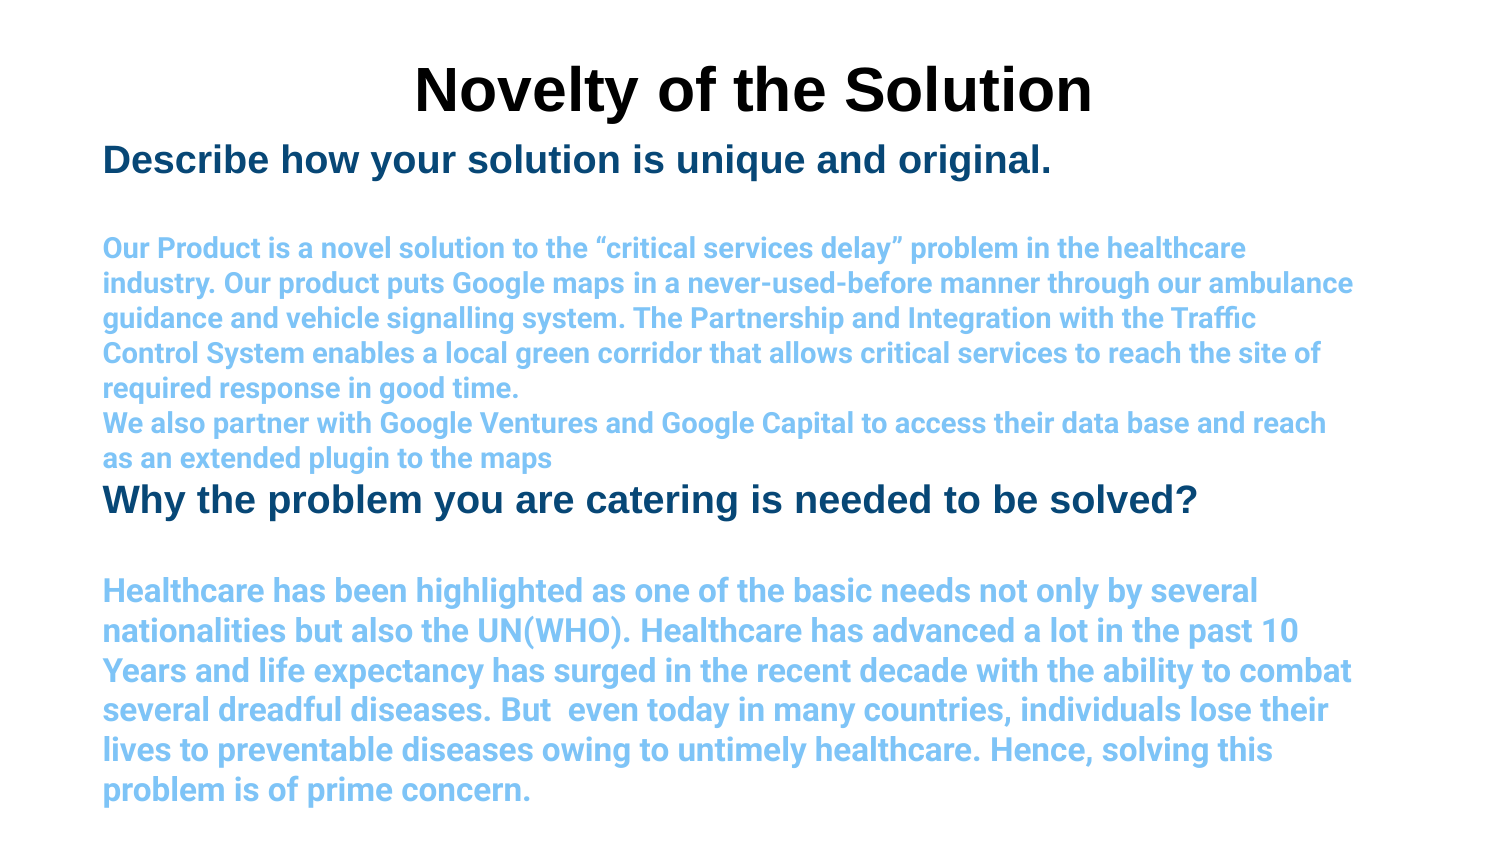

# Novelty of the Solution
Describe how your solution is unique and original.
Our Product is a novel solution to the “critical services delay” problem in the healthcare industry. Our product puts Google maps in a never-used-before manner through our ambulance guidance and vehicle signalling system. The Partnership and Integration with the Traffic Control System enables a local green corridor that allows critical services to reach the site of required response in good time.
We also partner with Google Ventures and Google Capital to access their data base and reach as an extended plugin to the maps
Why the problem you are catering is needed to be solved?
Healthcare has been highlighted as one of the basic needs not only by several nationalities but also the UN(WHO). Healthcare has advanced a lot in the past 10 Years and life expectancy has surged in the recent decade with the ability to combat several dreadful diseases. But  even today in many countries, individuals lose their lives to preventable diseases owing to untimely healthcare. Hence, solving this problem is of prime concern.